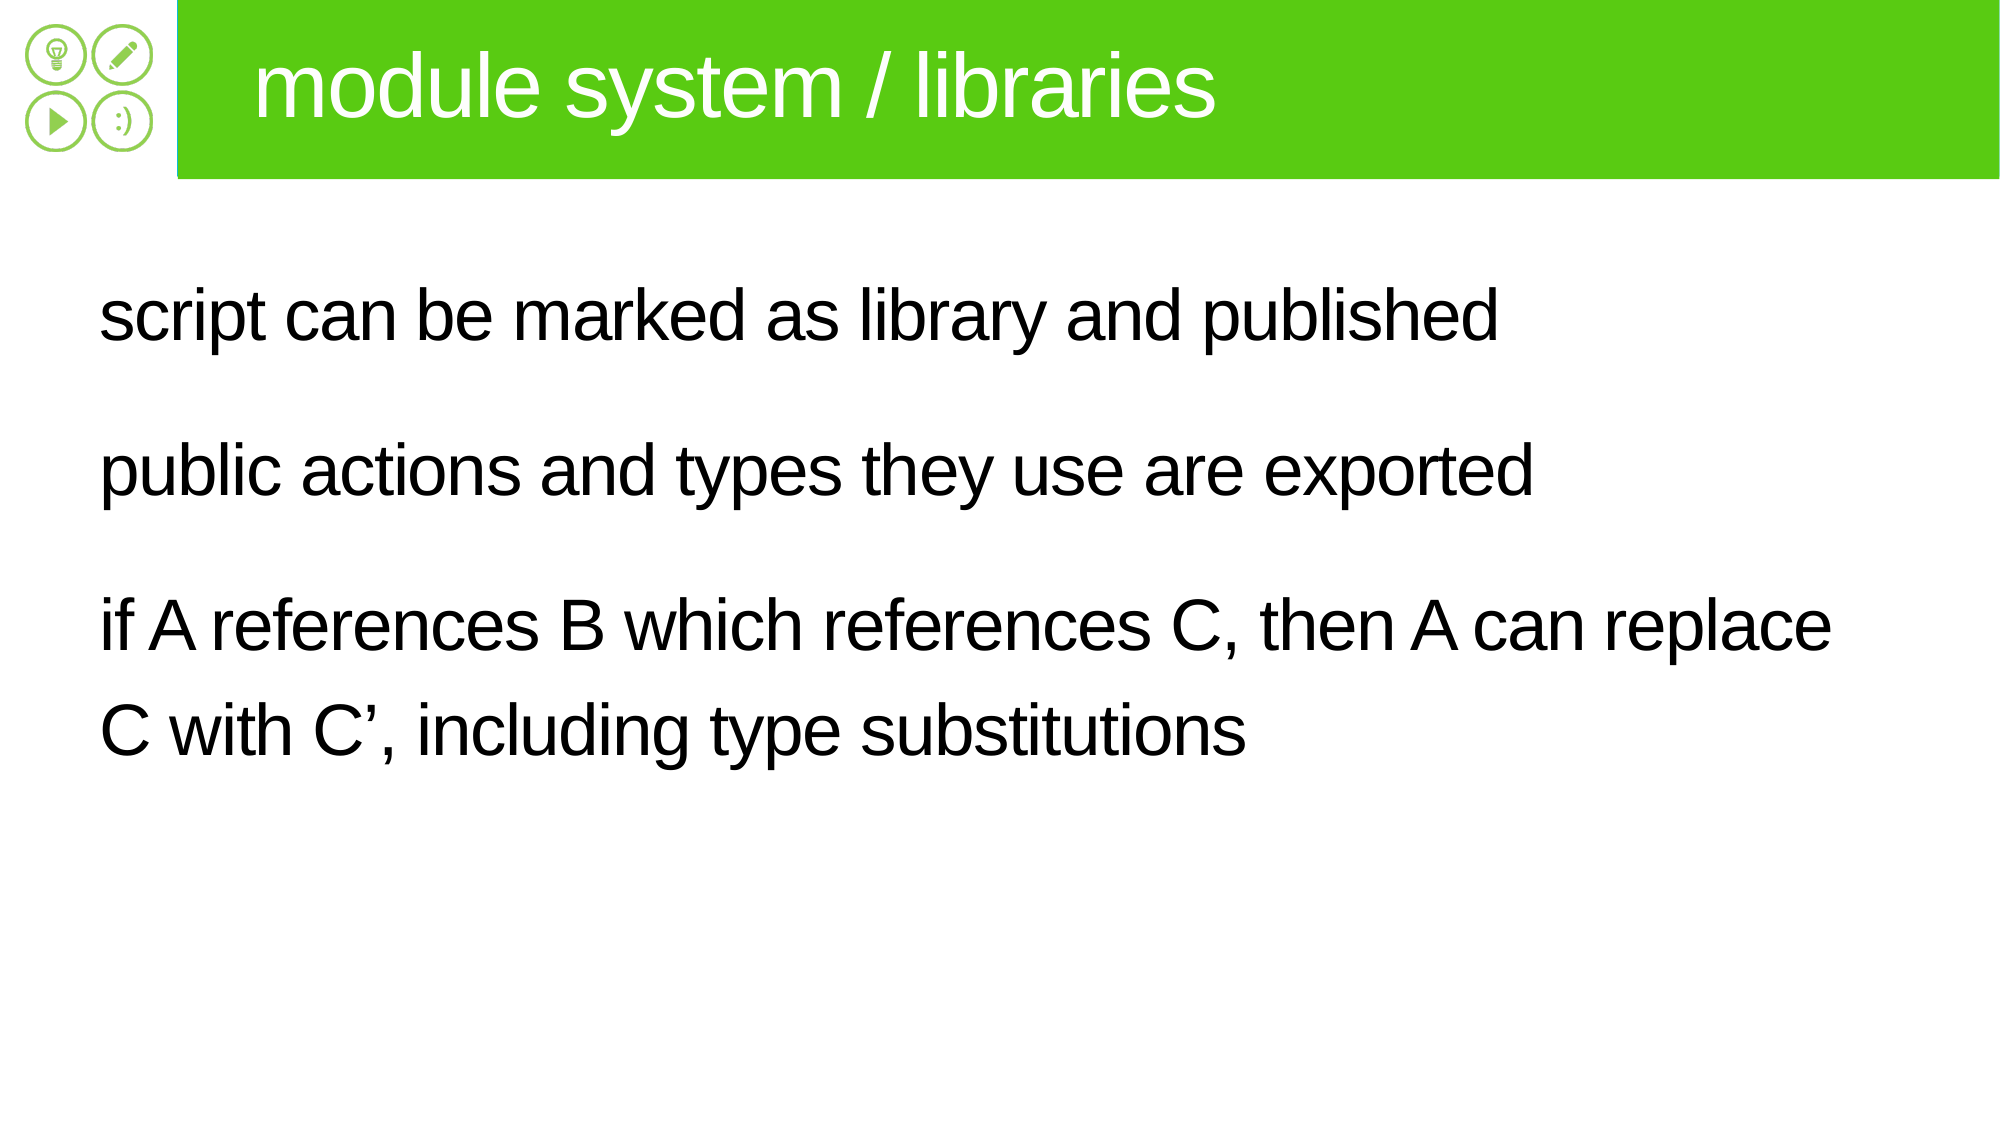

# module system / libraries
script can be marked as library and published
public actions and types they use are exported
if A references B which references C, then A can replace C with C’, including type substitutions